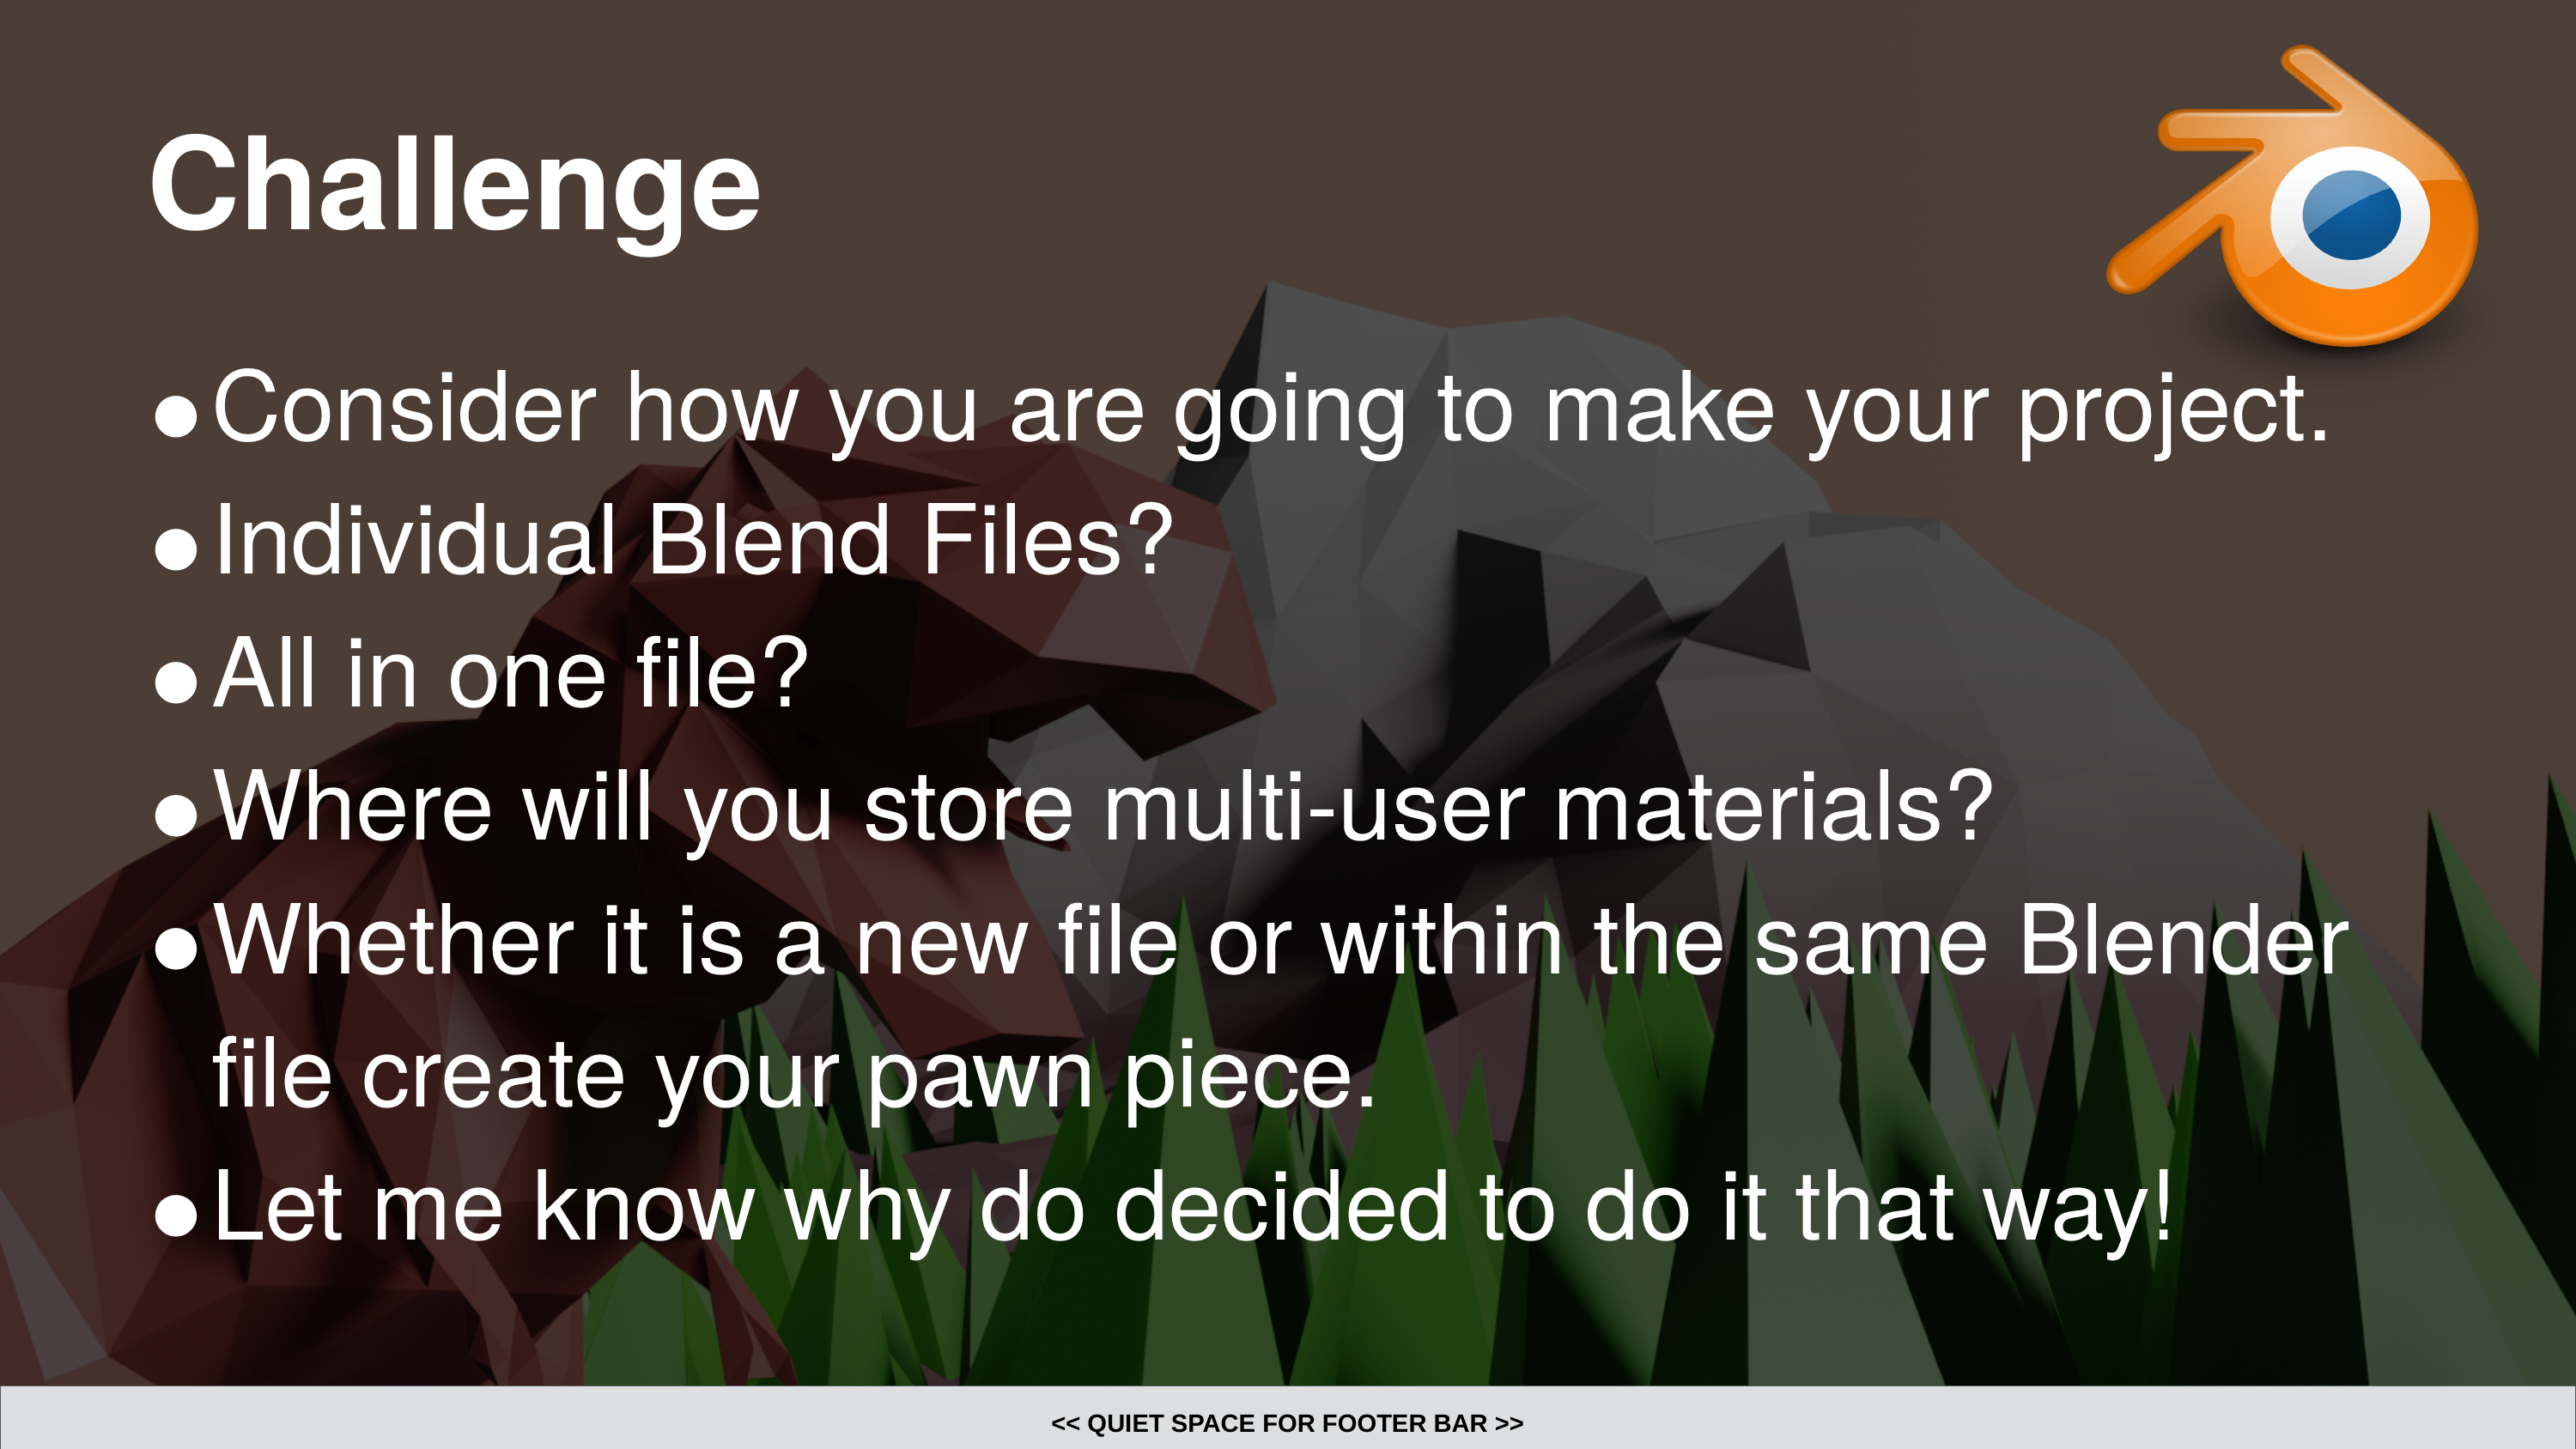

# Challenge
Consider how you are going to make your project.
Individual Blend Files?
All in one file?
Where will you store multi-user materials?
Whether it is a new file or within the same Blender file create your pawn piece.
Let me know why do decided to do it that way!